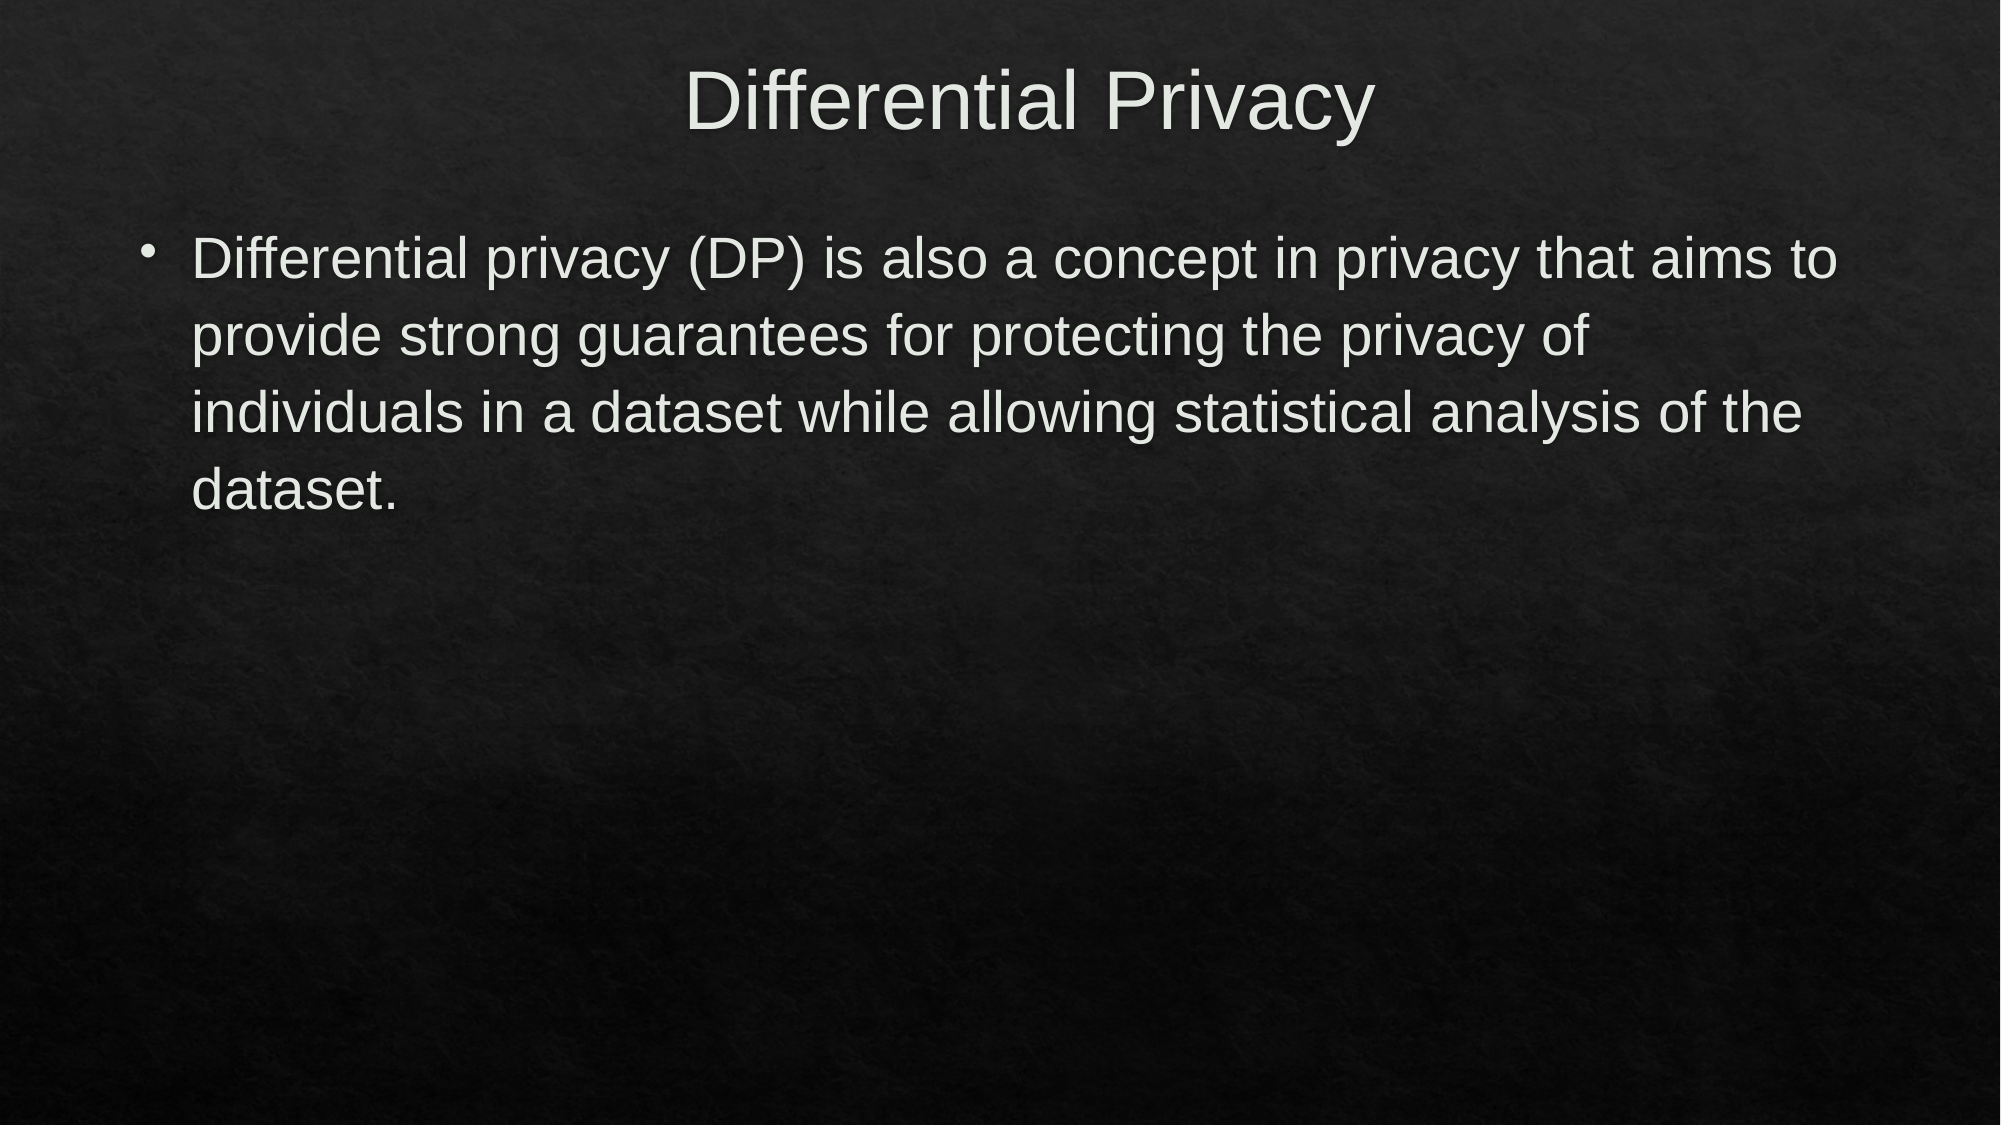

# Differential Privacy
Differential privacy (DP) is also a concept in privacy that aims to provide strong guarantees for protecting the privacy of individuals in a dataset while allowing statistical analysis of the dataset.